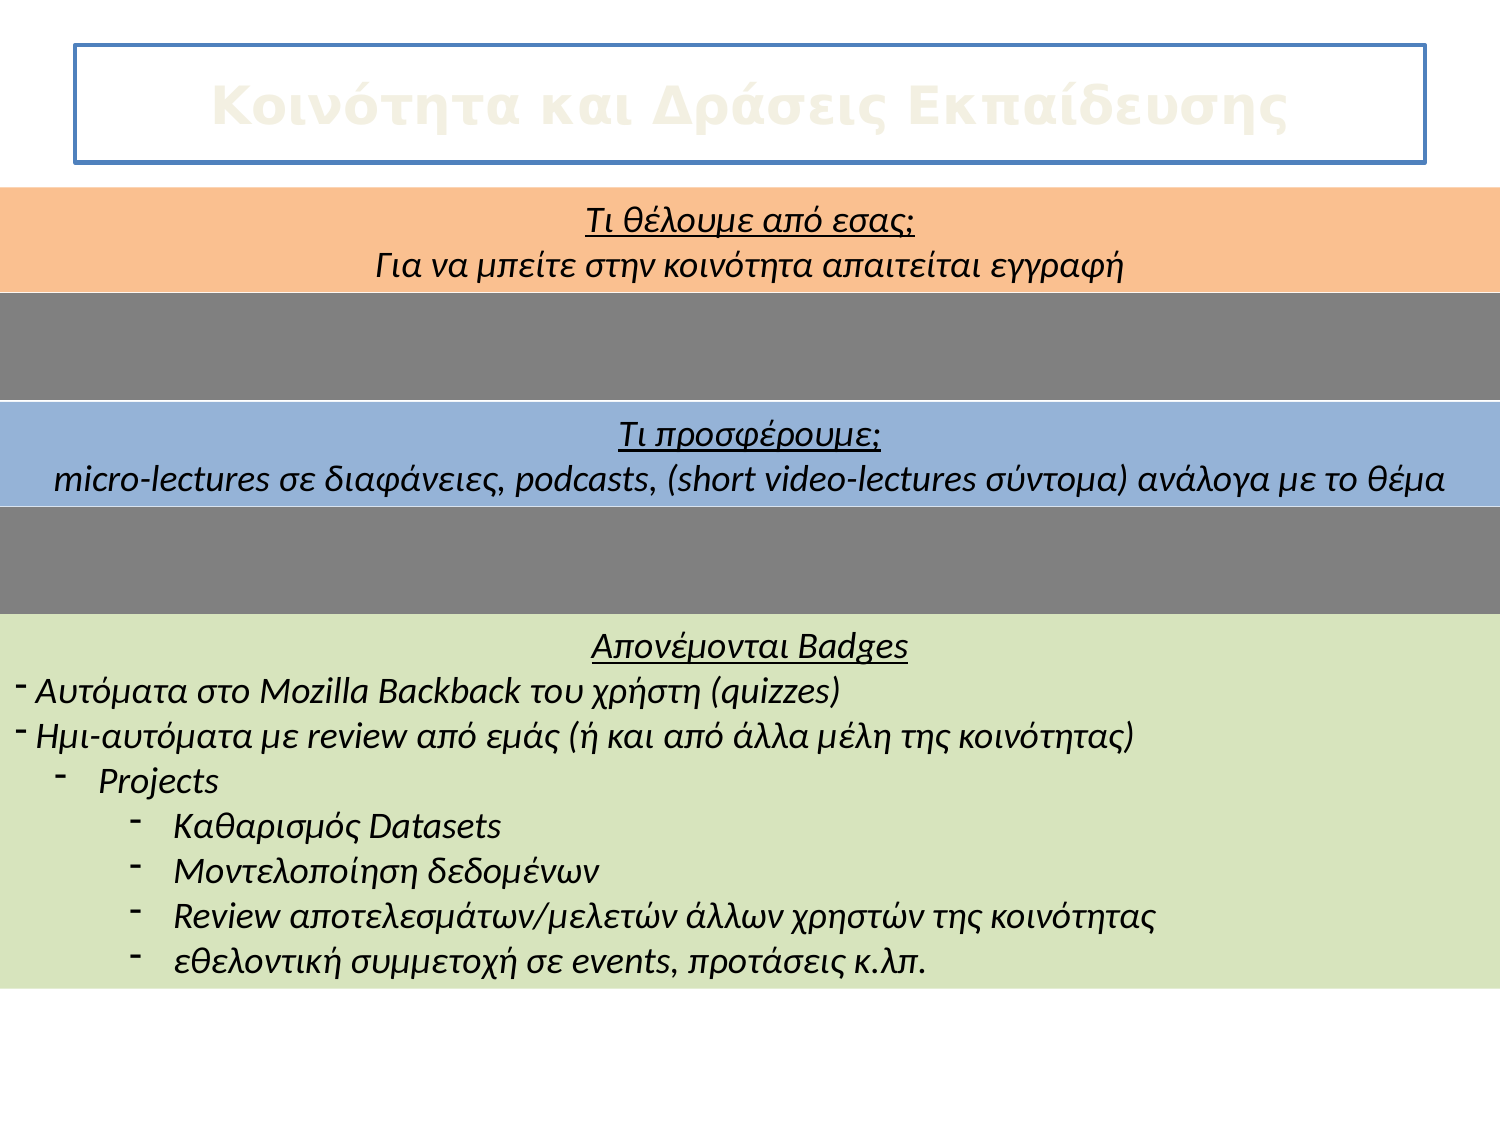

# Κοινότητα και Δράσεις Εκπαίδευσης
Τι θέλουμε από εσας;
Για να μπείτε στην κοινότητα απαιτείται εγγραφή

Τι προσφέρουμε;
micro-lectures σε διαφάνειες, podcasts, (short video-lectures σύντομα) ανάλογα με το θέμα

Απονέμονται Badges
 Αυτόματα στο Mozilla Backback του χρήστη (quizzes)
 Ημι-αυτόματα με review από εμάς (ή και από άλλα μέλη της κοινότητας)
 Projects
 Καθαρισμός Datasets
 Μοντελοποίηση δεδομένων
 Review αποτελεσμάτων/μελετών άλλων χρηστών της κοινότητας
 εθελοντική συμμετοχή σε events, προτάσεις κ.λπ.